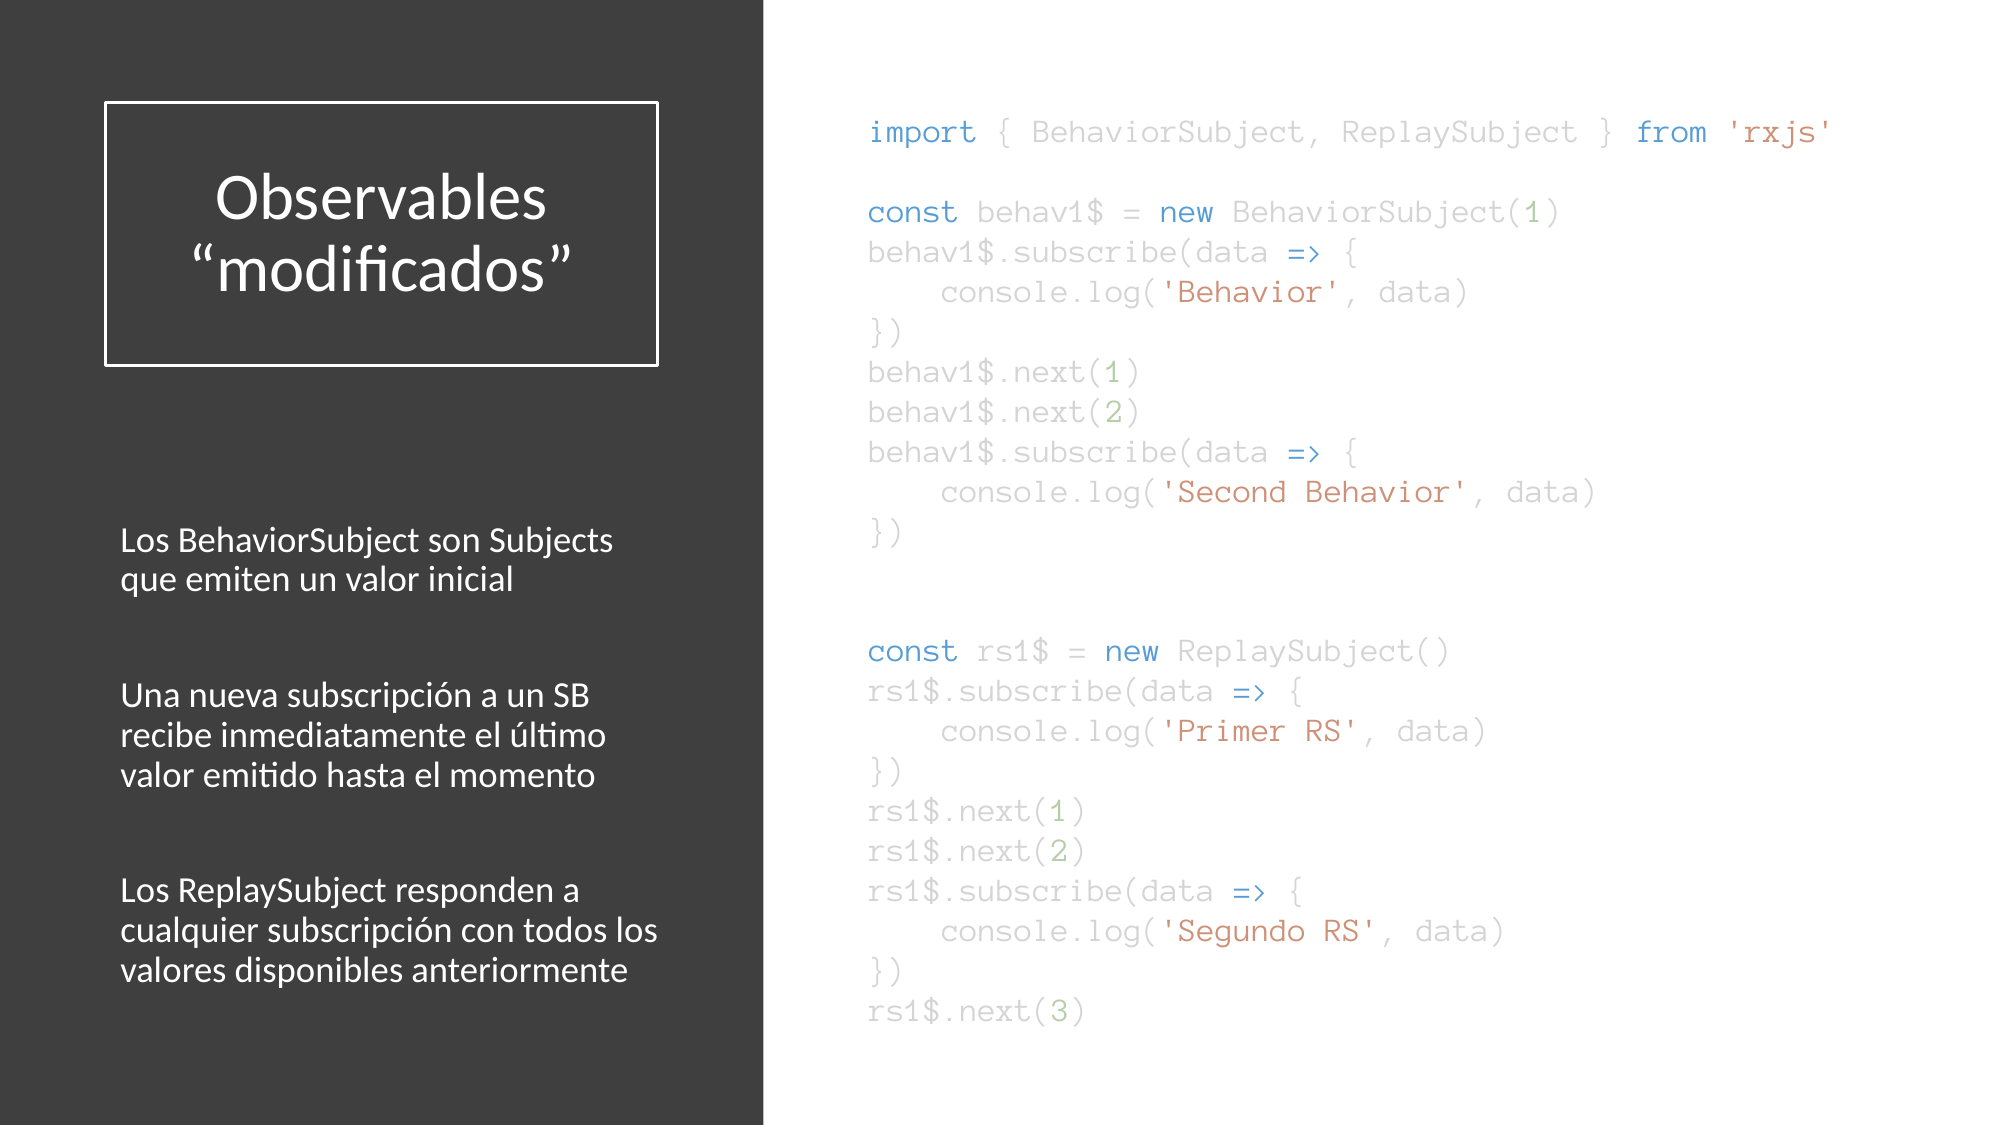

# Observables “modificados”
import { BehaviorSubject, ReplaySubject } from 'rxjs'

const behav1$ = new BehaviorSubject(1)
behav1$.subscribe(data => {
    console.log('Behavior', data)
})
behav1$.next(1)
behav1$.next(2)
behav1$.subscribe(data => {
    console.log('Second Behavior', data)
})

const rs1$ = new ReplaySubject()
rs1$.subscribe(data => {
    console.log('Primer RS', data)
})
rs1$.next(1)
rs1$.next(2)
rs1$.subscribe(data => {
    console.log('Segundo RS', data)
})
rs1$.next(3)
Los BehaviorSubject son Subjects que emiten un valor inicial

Una nueva subscripción a un SB recibe inmediatamente el último valor emitido hasta el momento

Los ReplaySubject responden a cualquier subscripción con todos los valores disponibles anteriormente